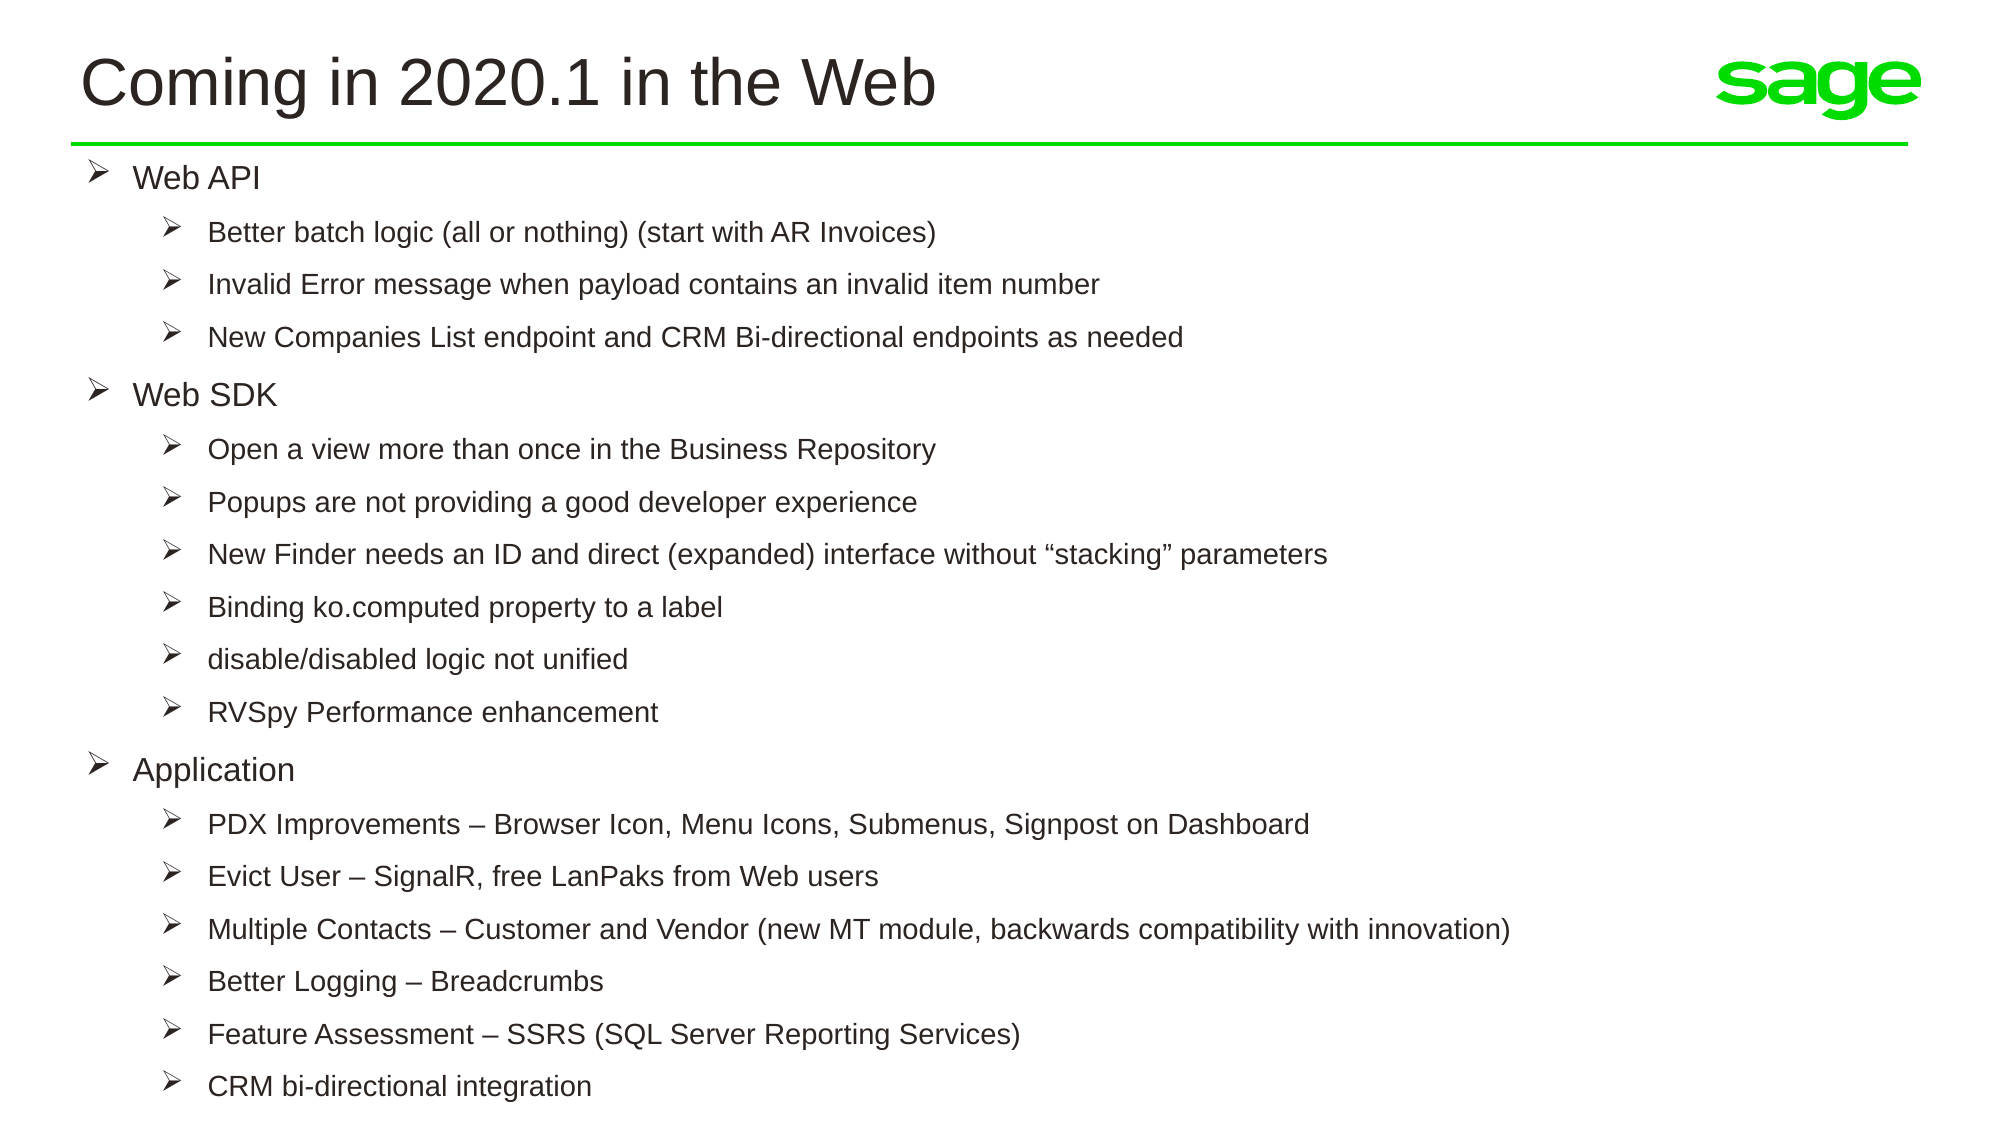

Coming in 2020.1 in the Web
Web API
Better batch logic (all or nothing) (start with AR Invoices)
Invalid Error message when payload contains an invalid item number
New Companies List endpoint and CRM Bi-directional endpoints as needed
Web SDK
Open a view more than once in the Business Repository
Popups are not providing a good developer experience
New Finder needs an ID and direct (expanded) interface without “stacking” parameters
Binding ko.computed property to a label
disable/disabled logic not unified
RVSpy Performance enhancement
Application
PDX Improvements – Browser Icon, Menu Icons, Submenus, Signpost on Dashboard
Evict User – SignalR, free LanPaks from Web users
Multiple Contacts – Customer and Vendor (new MT module, backwards compatibility with innovation)
Better Logging – Breadcrumbs
Feature Assessment – SSRS (SQL Server Reporting Services)
CRM bi-directional integration